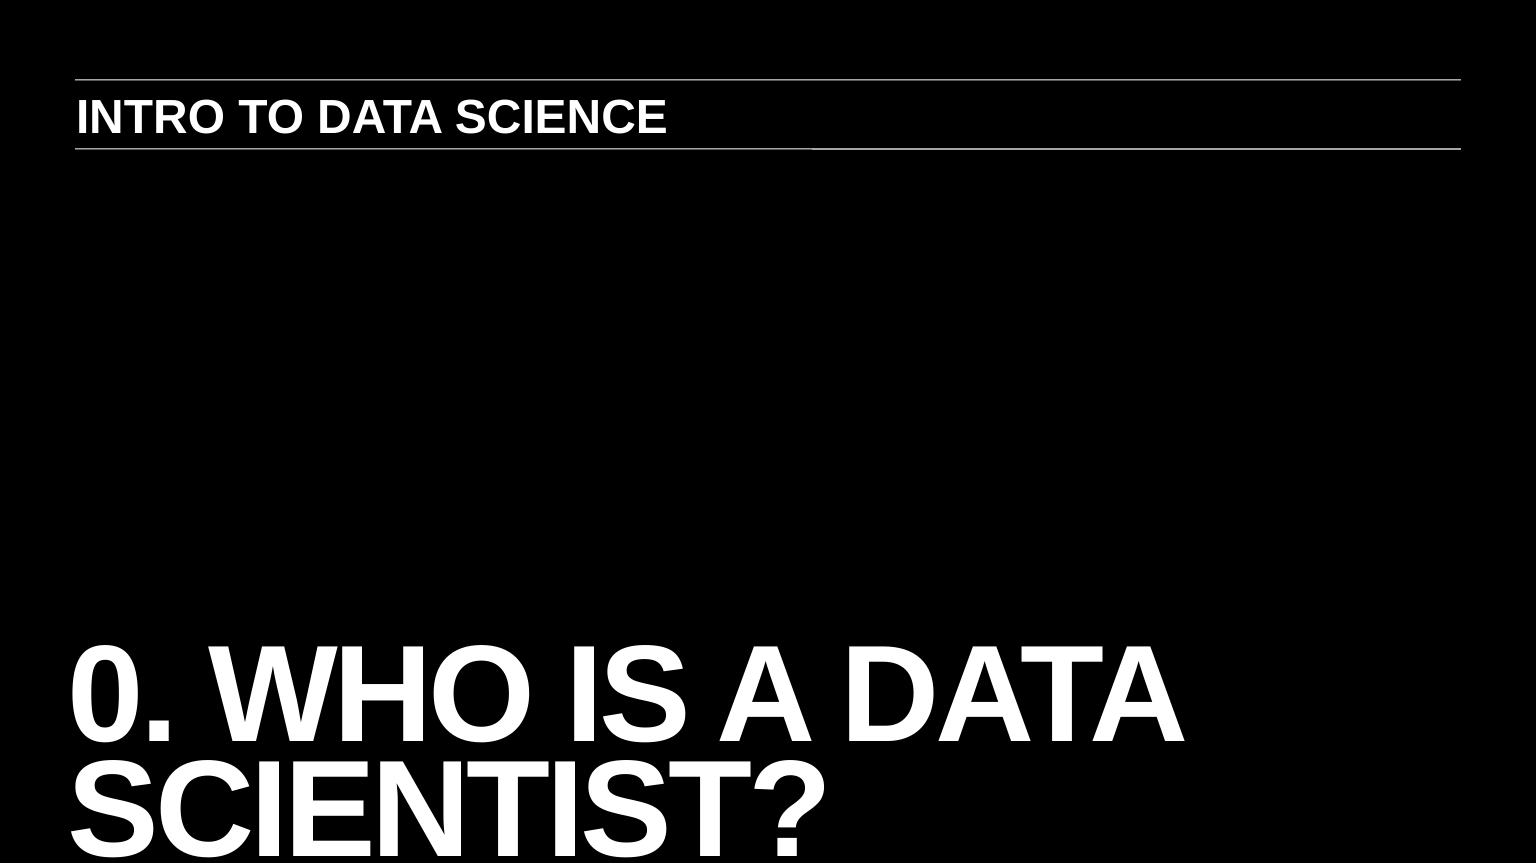

INTRO TO DATA SCIENCE
# 0. who is A Data Scientist?